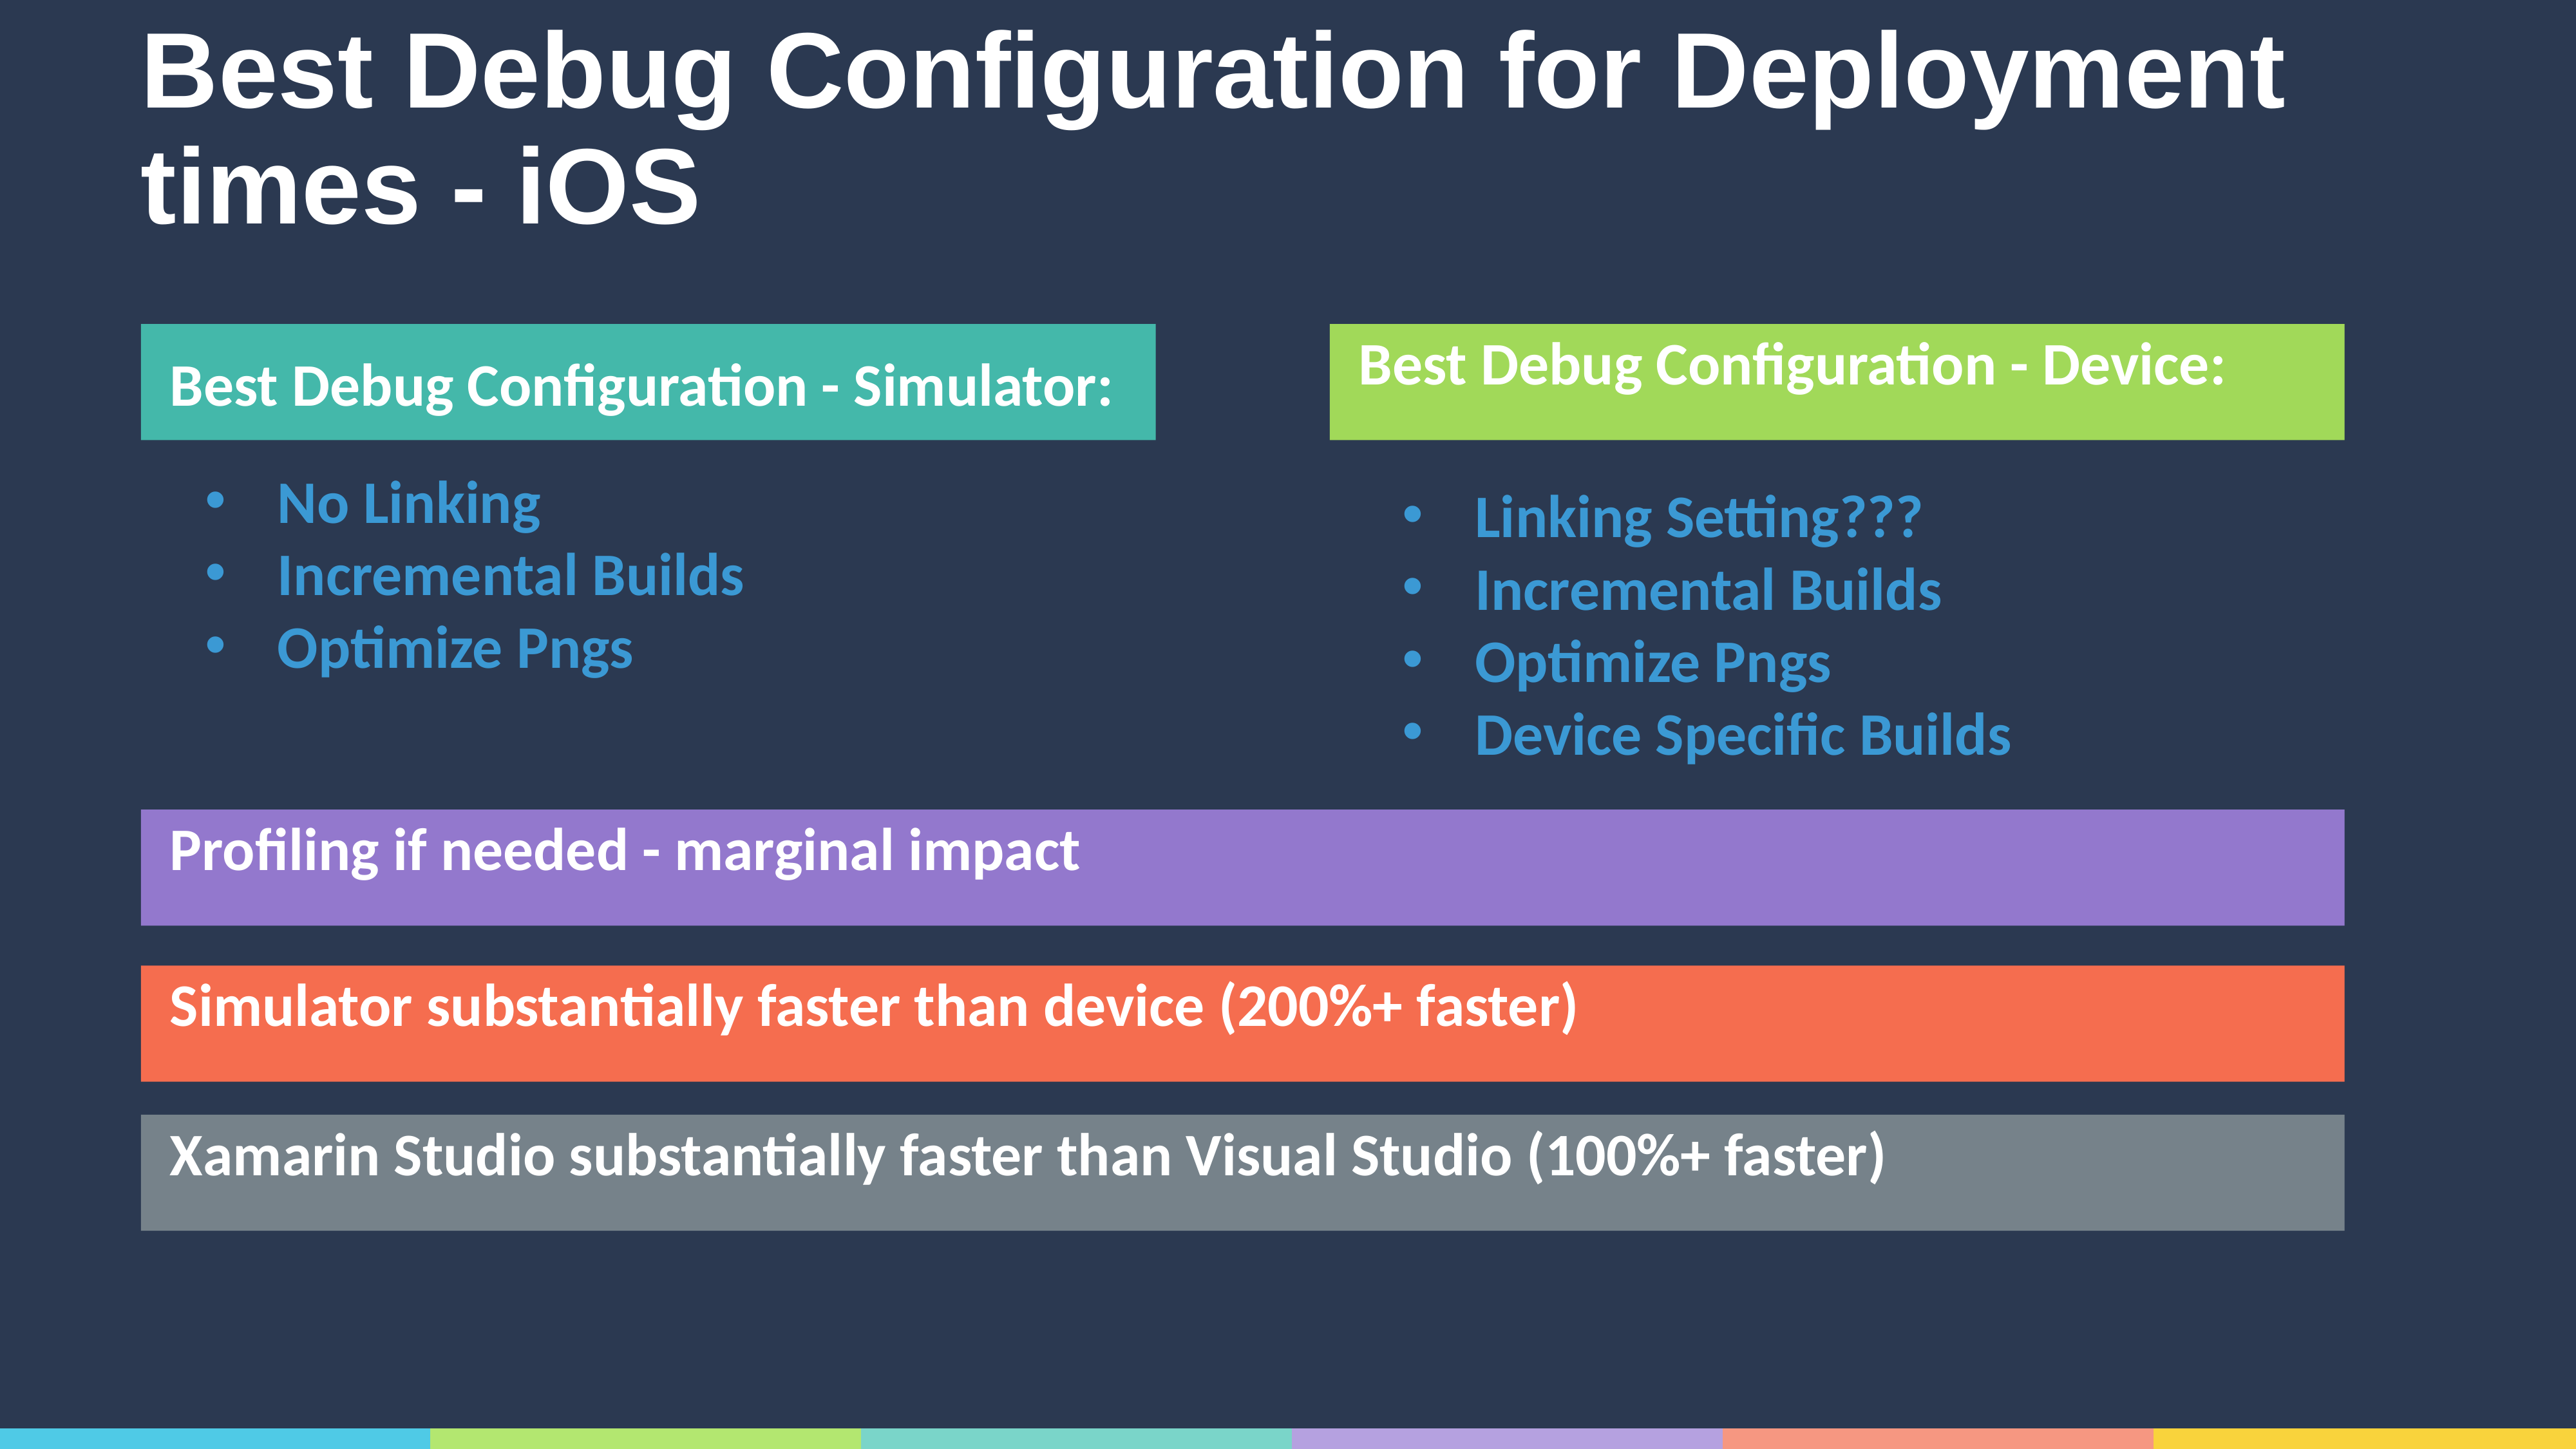

# Best Debug Configuration for Deployment times - iOS
Best Debug Configuration - Device:
Best Debug Configuration - Simulator:
No Linking
Incremental Builds
Optimize Pngs
Linking Setting???
Incremental Builds
Optimize Pngs
Device Specific Builds
Profiling if needed - marginal impact
Simulator substantially faster than device (200%+ faster)
Xamarin Studio substantially faster than Visual Studio (100%+ faster)